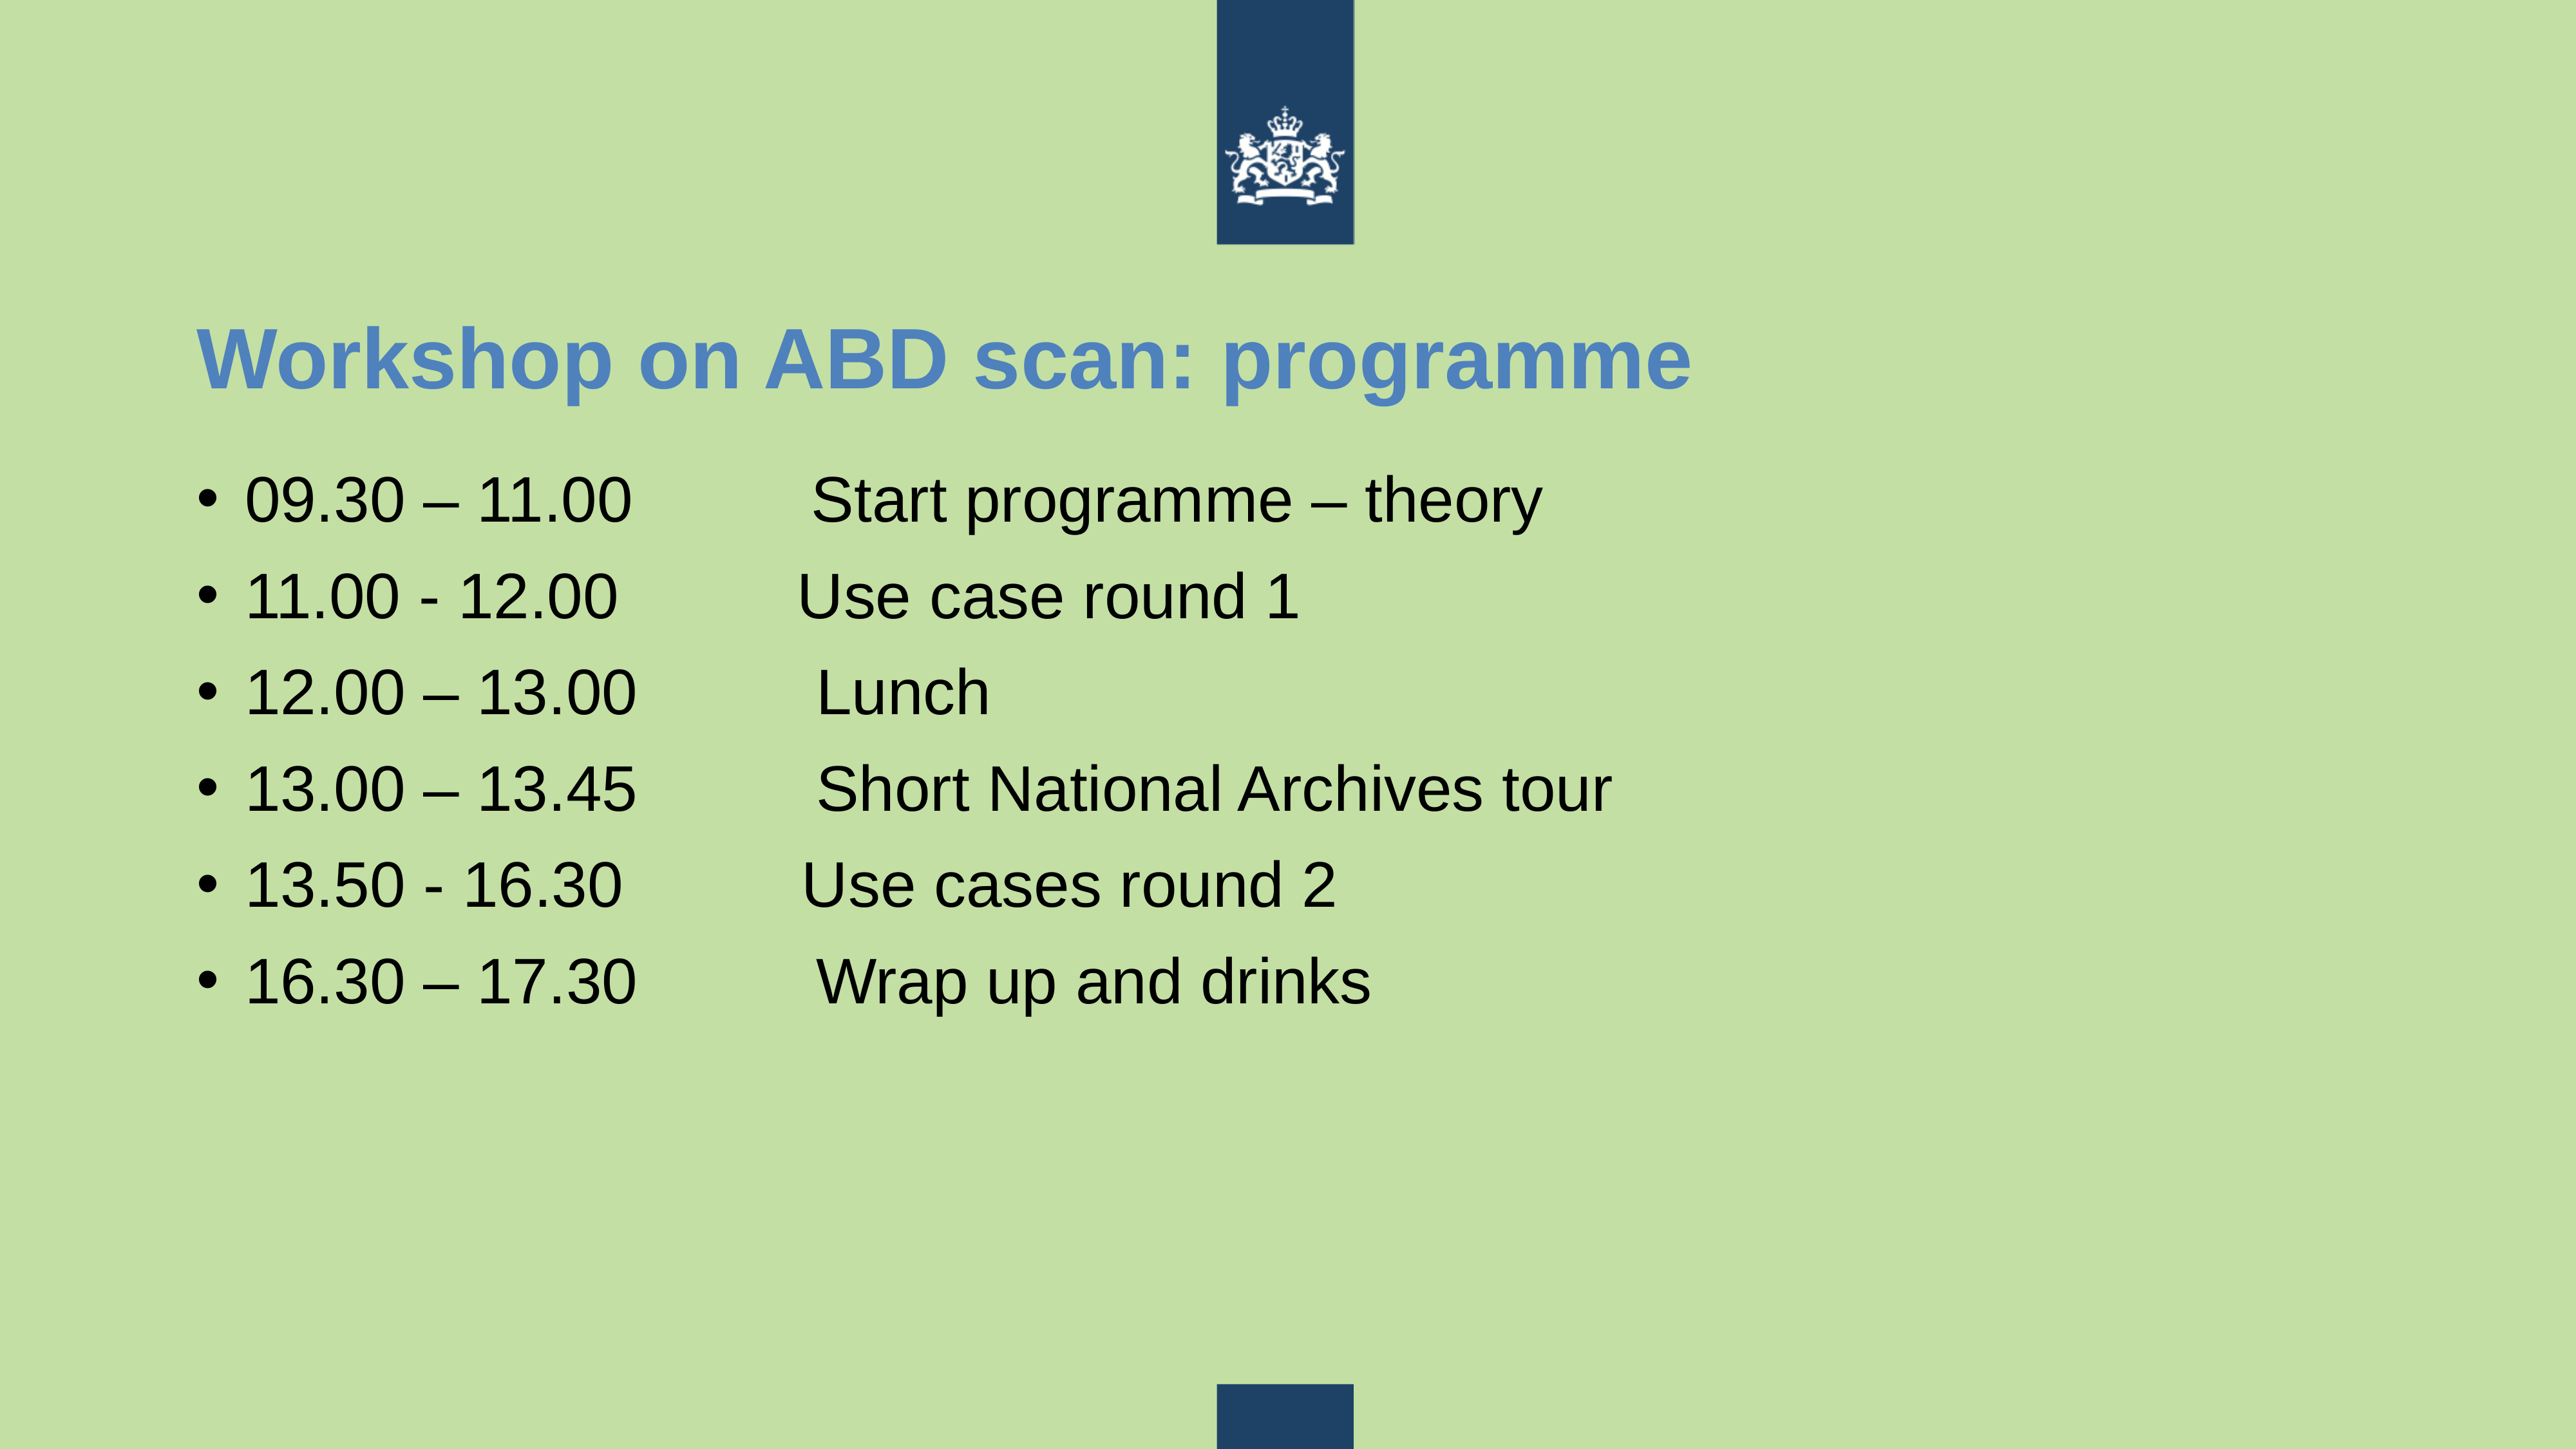

# Workshop on ABD scan: programme
09.30 – 11.00          Start programme – theory
11.00 - 12.00          Use case round 1
12.00 – 13.00          Lunch
13.00 – 13.45          Short National Archives tour
13.50 - 16.30          Use cases round 2
16.30 – 17.30          Wrap up and drinks